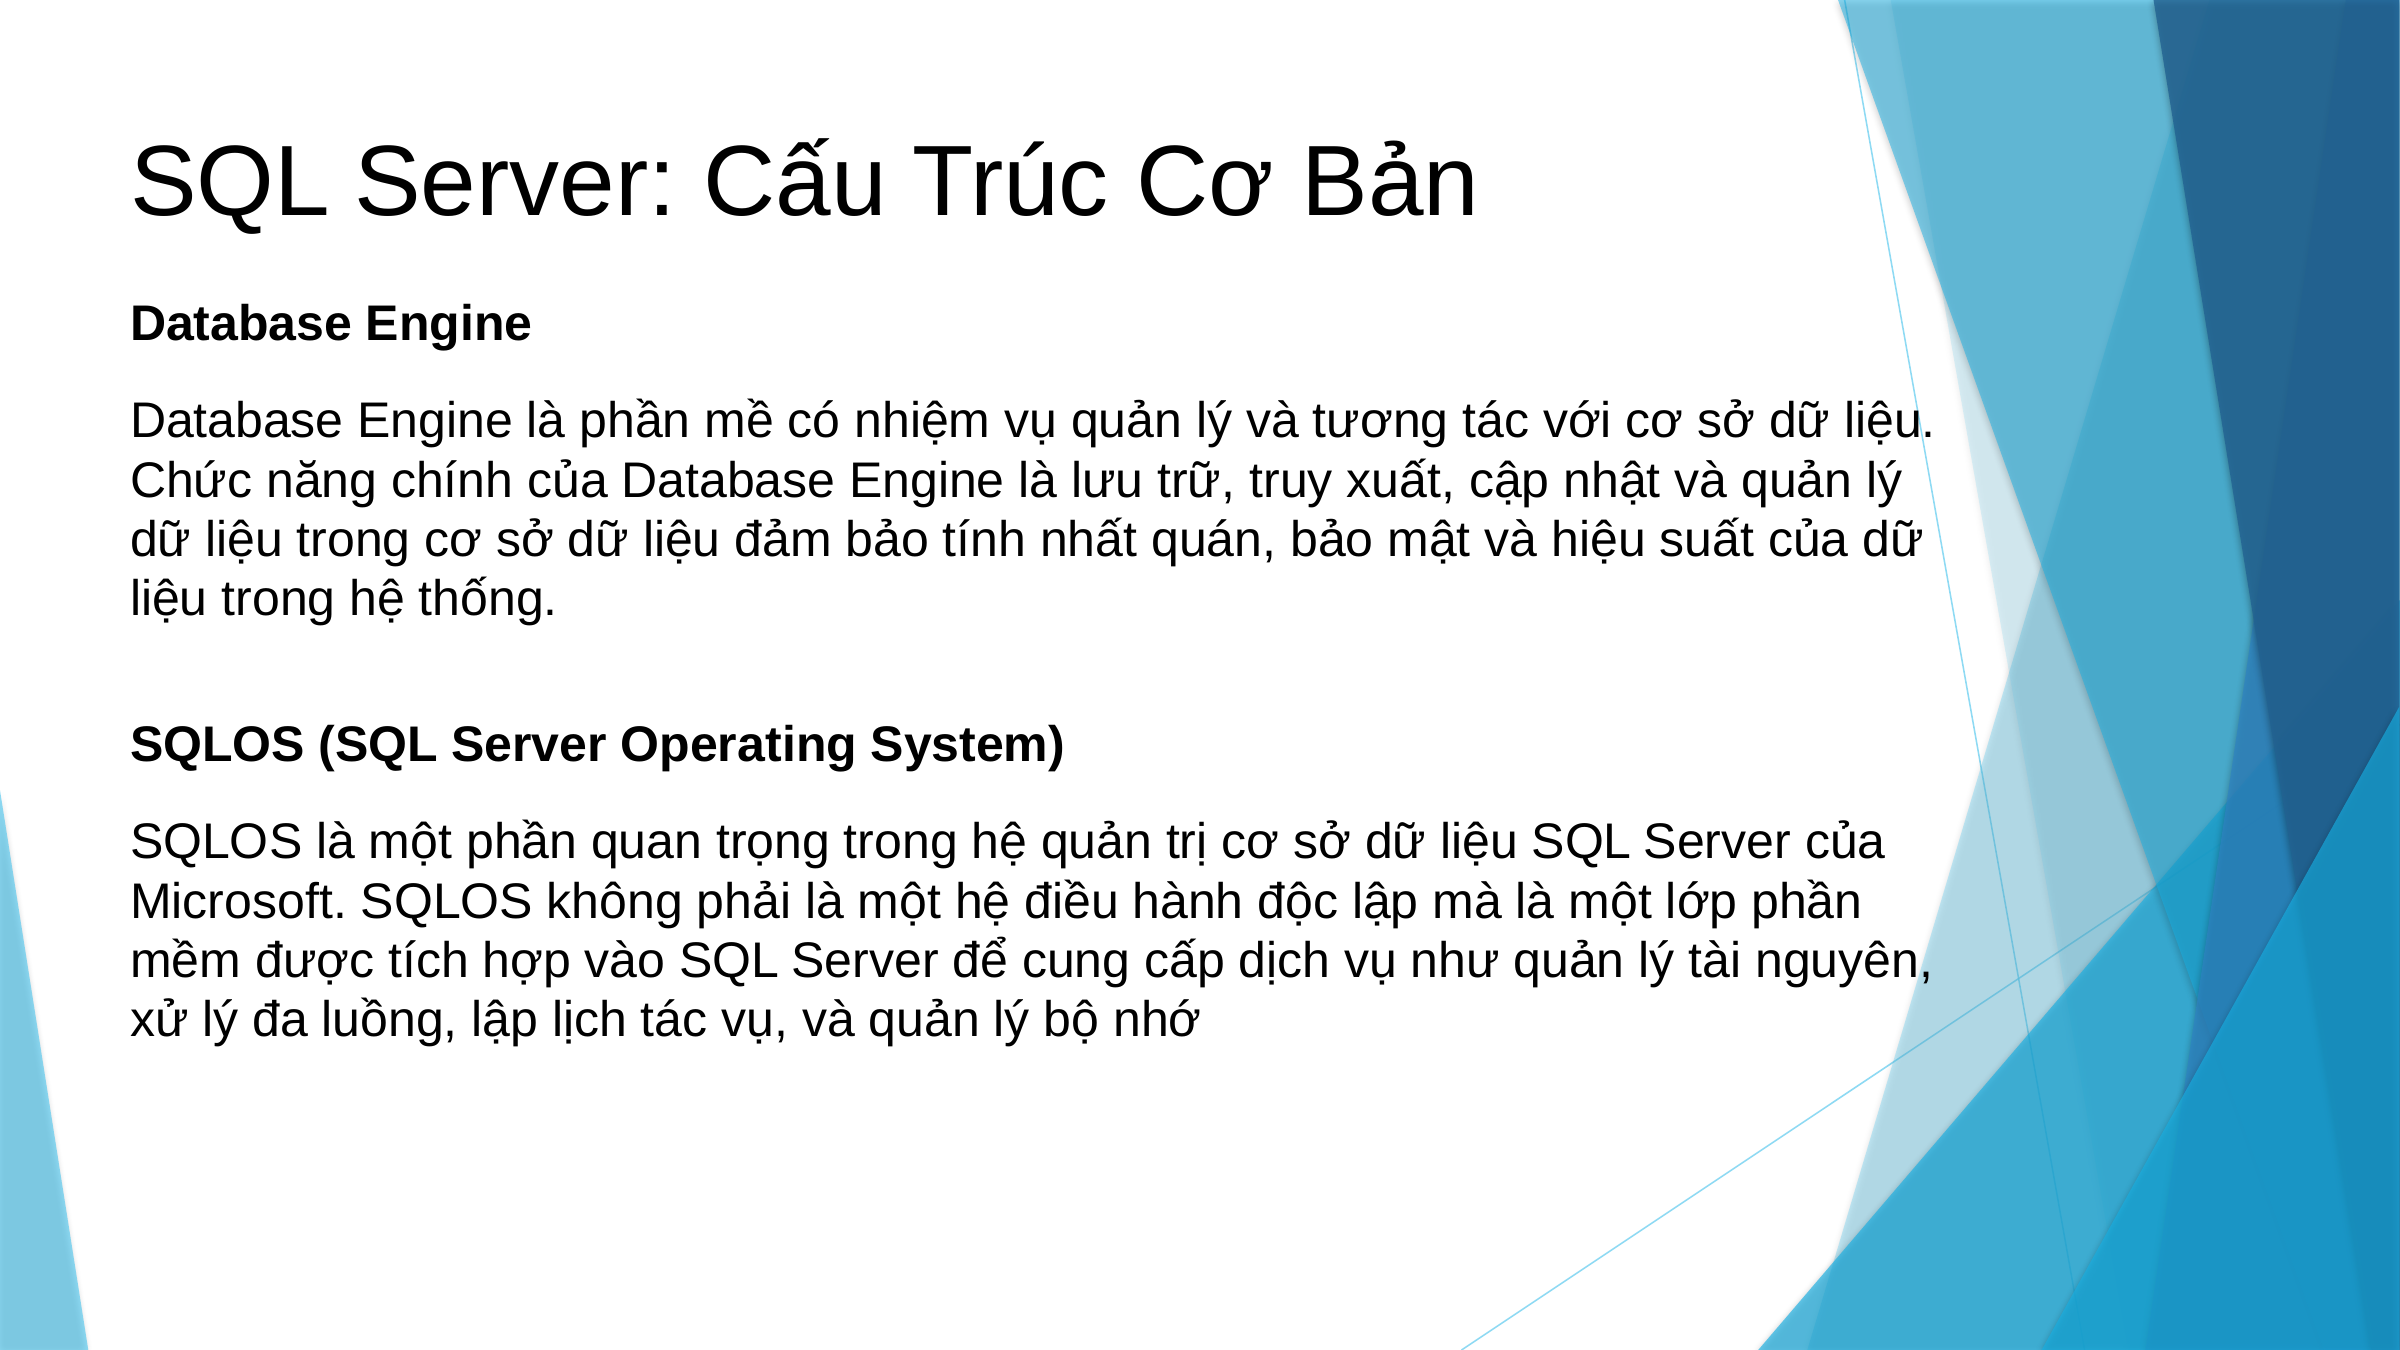

SQL Server: Cấu Trúc Cơ Bản
Database Engine
Database Engine là phần mề có nhiệm vụ quản lý và tương tác với cơ sở dữ liệu. Chức năng chính của Database Engine là lưu trữ, truy xuất, cập nhật và quản lý dữ liệu trong cơ sở dữ liệu đảm bảo tính nhất quán, bảo mật và hiệu suất của dữ liệu trong hệ thống.
SQLOS (SQL Server Operating System)
SQLOS là một phần quan trọng trong hệ quản trị cơ sở dữ liệu SQL Server của Microsoft. SQLOS không phải là một hệ điều hành độc lập mà là một lớp phần mềm được tích hợp vào SQL Server để cung cấp dịch vụ như quản lý tài nguyên, xử lý đa luồng, lập lịch tác vụ, và quản lý bộ nhớ